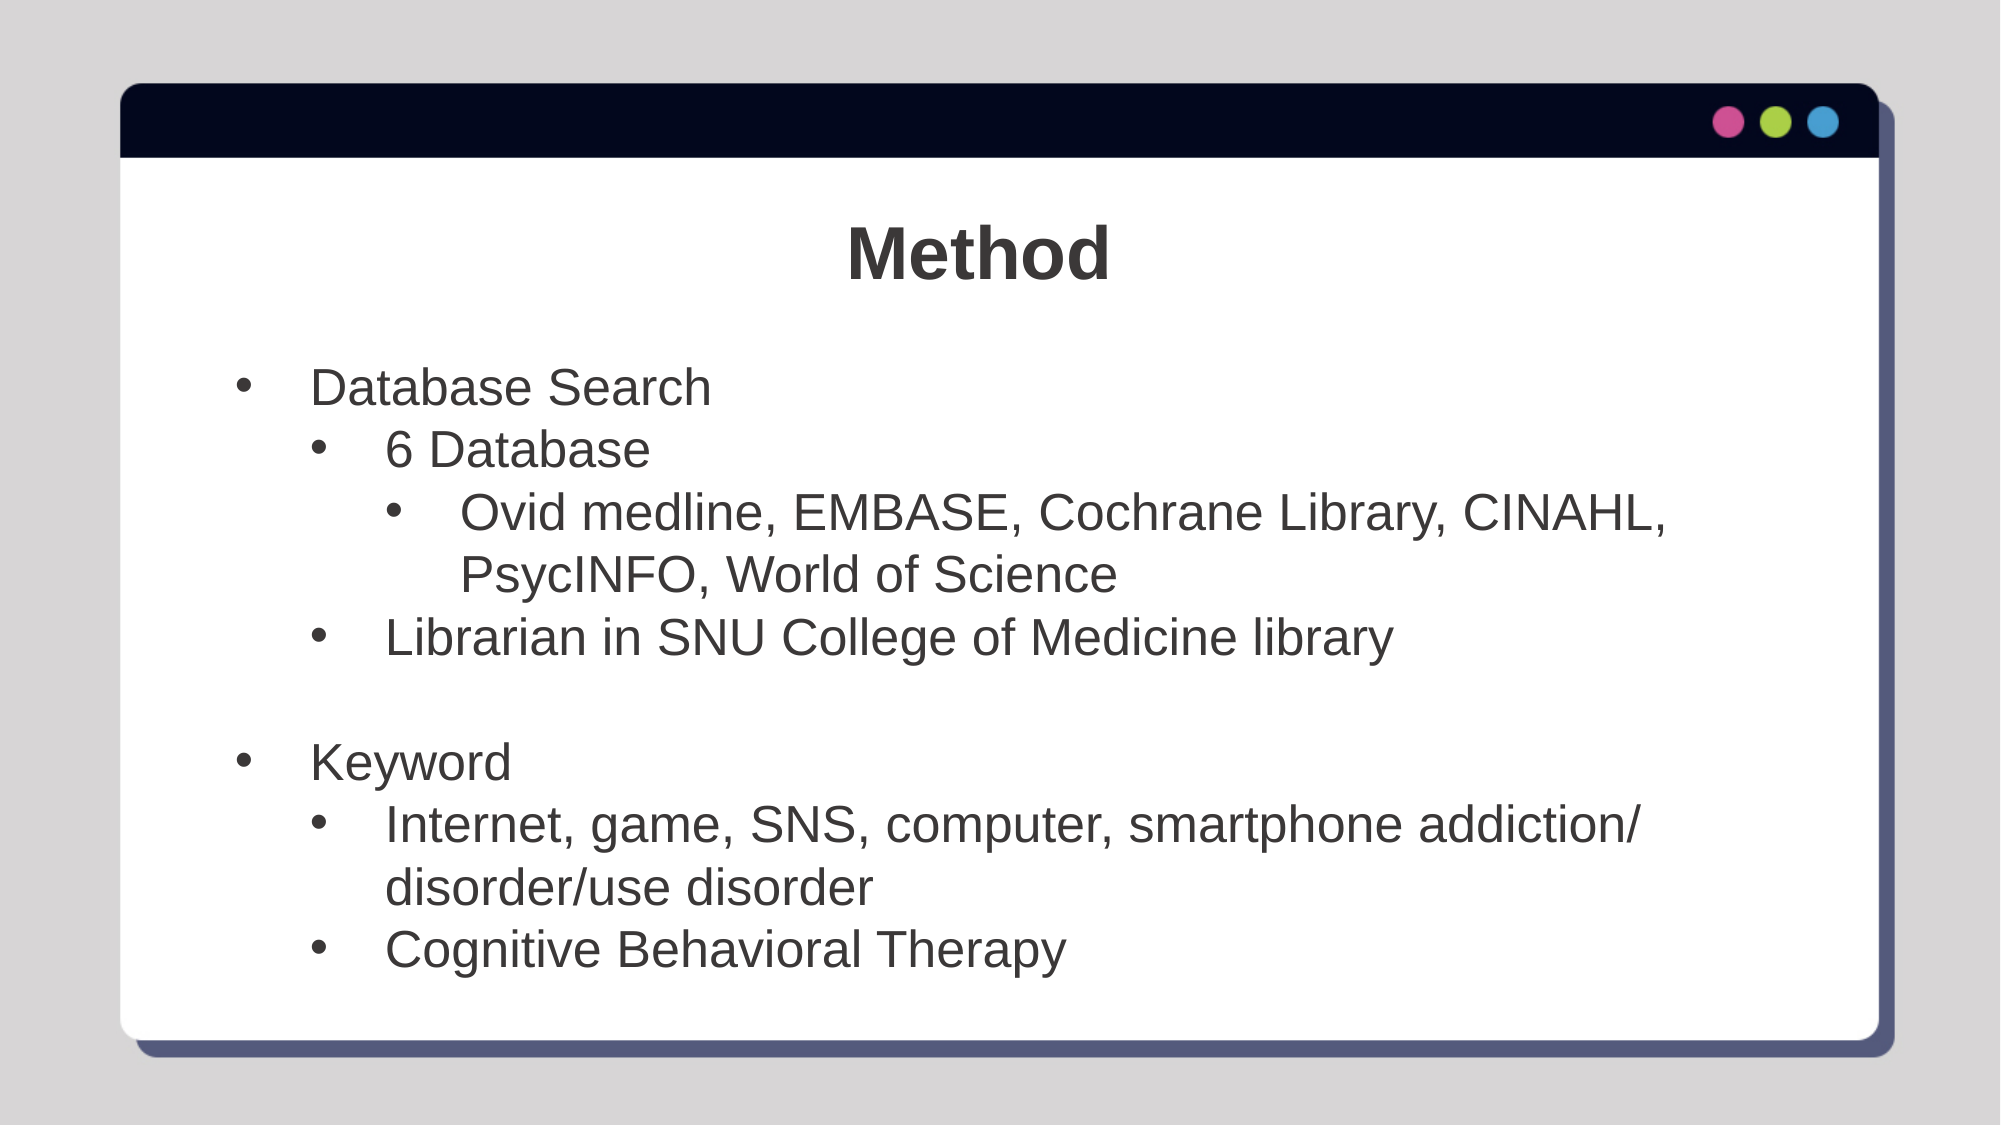

Method
Database Search
6 Database
Ovid medline, EMBASE, Cochrane Library, CINAHL, PsycINFO, World of Science
Librarian in SNU College of Medicine library

Keyword
Internet, game, SNS, computer, smartphone addiction/disorder/use disorder
Cognitive Behavioral Therapy